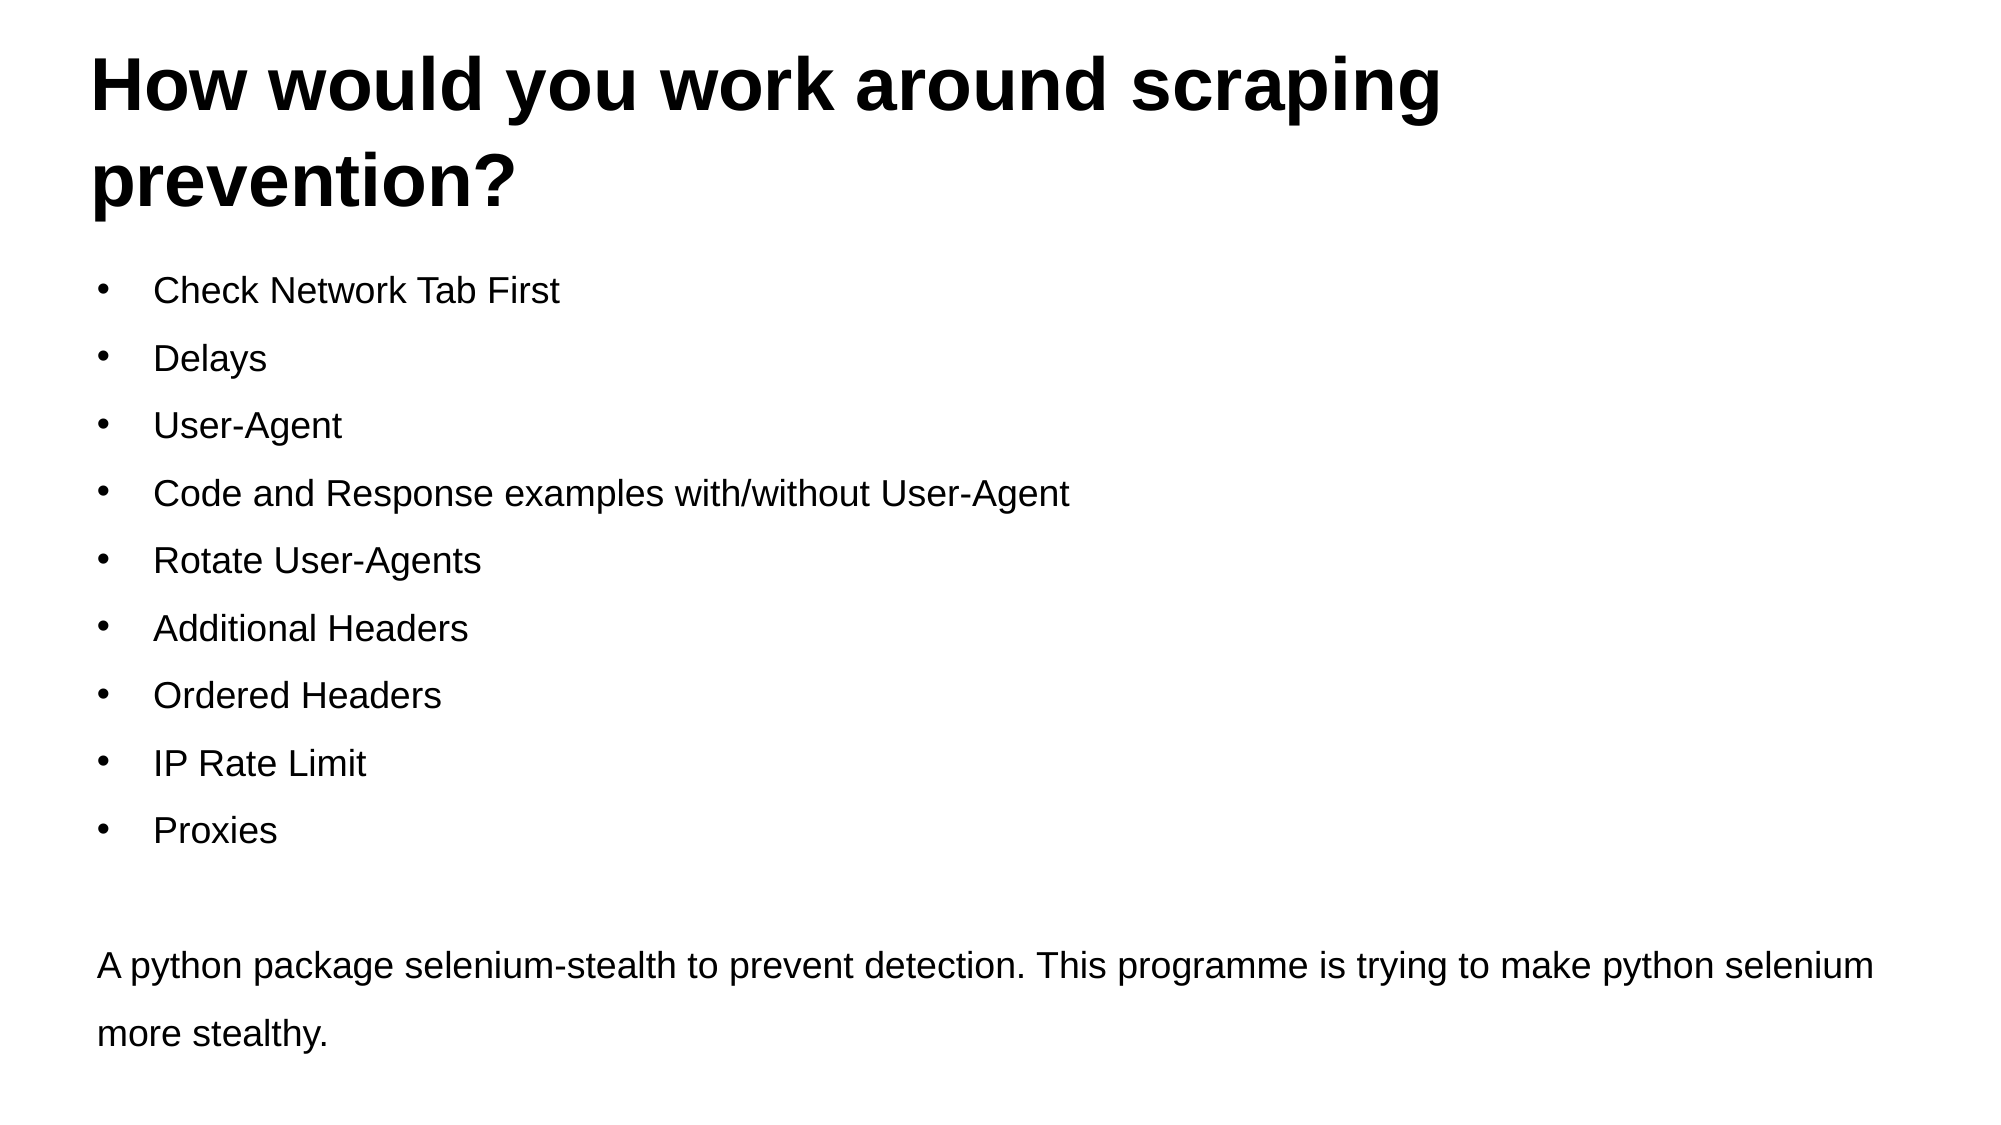

# How would you work around scraping prevention?
Check Network Tab First
Delays
User-Agent
Code and Response examples with/without User-Agent
Rotate User-Agents
Additional Headers
Ordered Headers
IP Rate Limit
Proxies

A python package selenium-stealth to prevent detection. This programme is trying to make python selenium more stealthy.